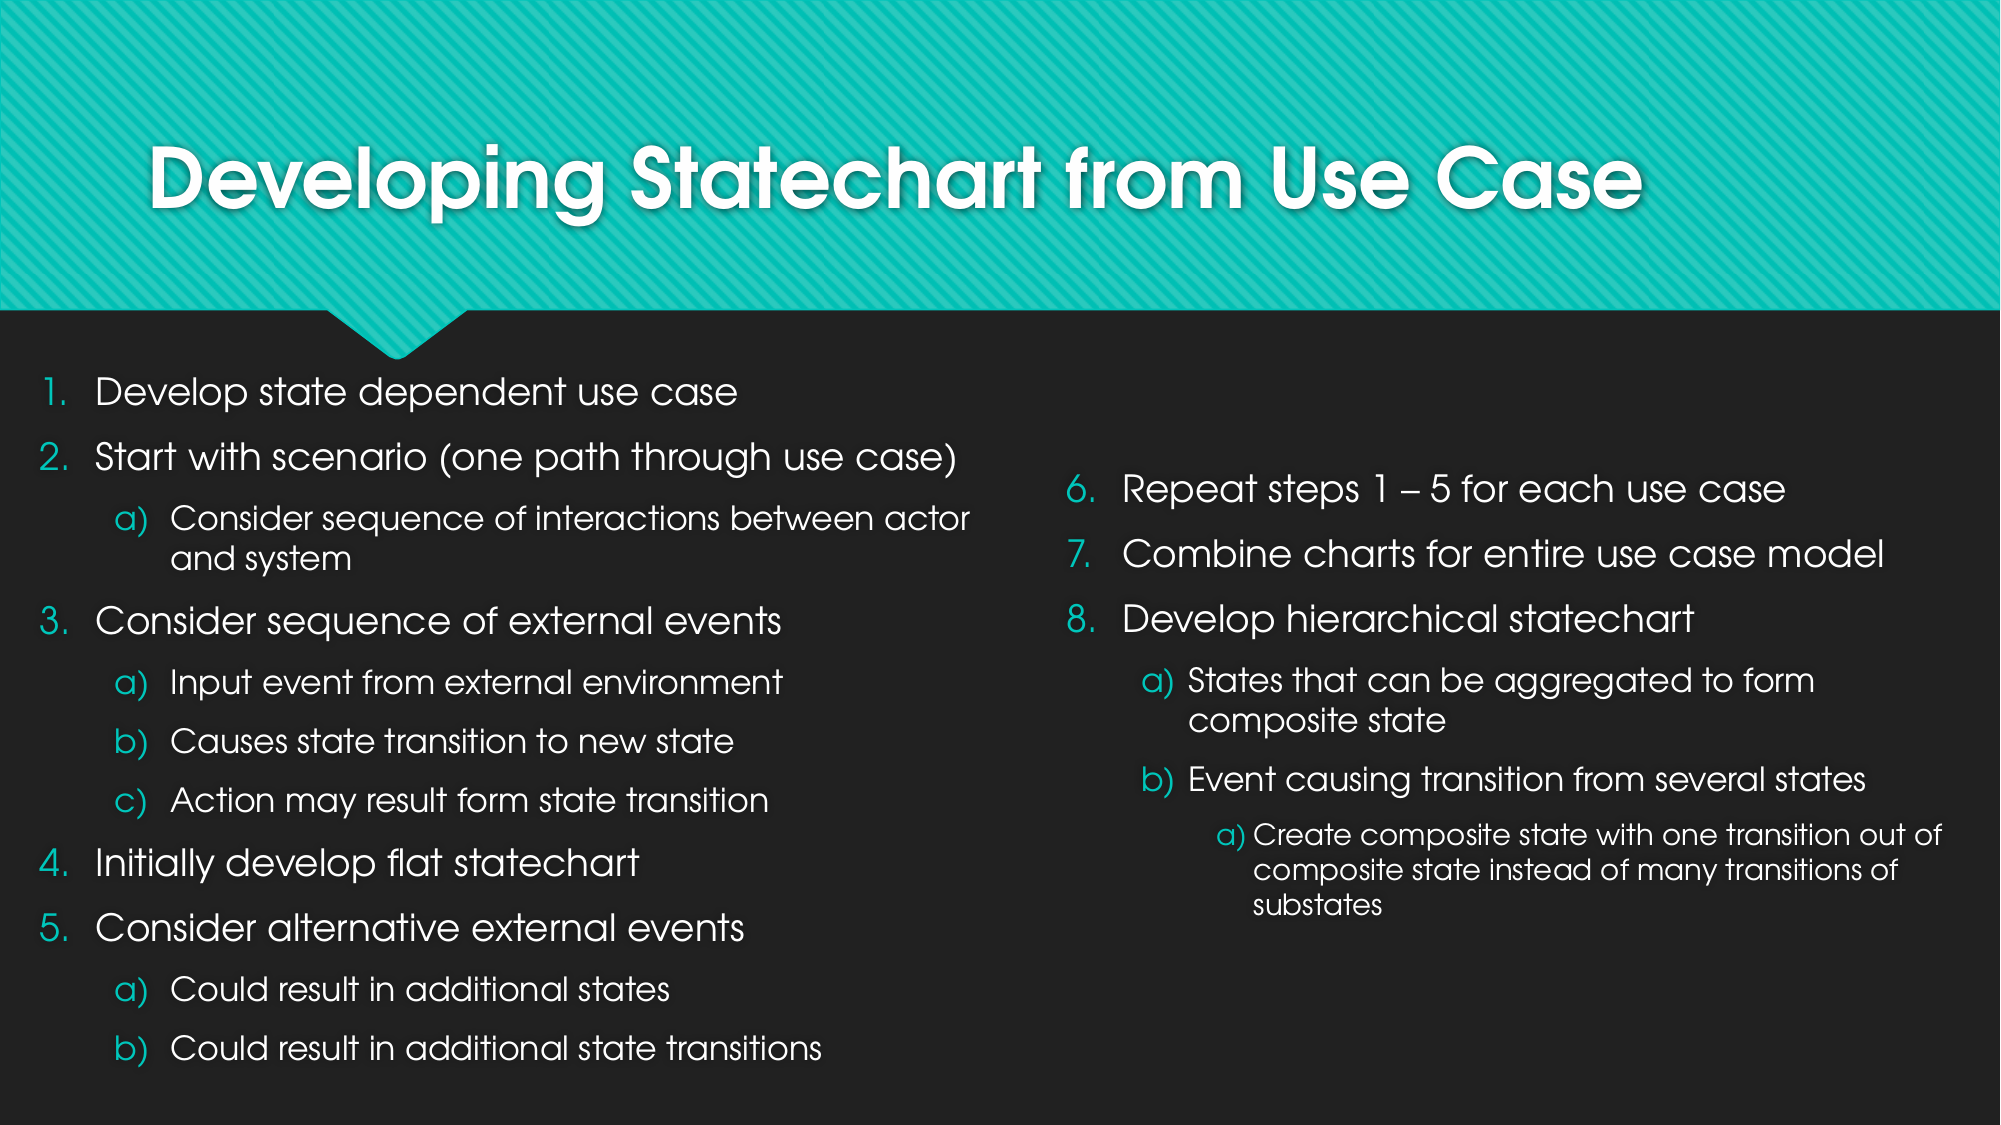

# Developing Statechart from Use Case
Repeat steps 1 – 5 for each use case
Combine charts for entire use case model
Develop hierarchical statechart
States that can be aggregated to form composite state
Event causing transition from several states
Create composite state with one transition out of composite state instead of many transitions of substates

Develop state dependent use case
Start with scenario (one path through use case)
Consider sequence of interactions between actor and system
Consider sequence of external events
Input event from external environment
Causes state transition to new state
Action may result form state transition
Initially develop flat statechart
Consider alternative external events
Could result in additional states
Could result in additional state transitions